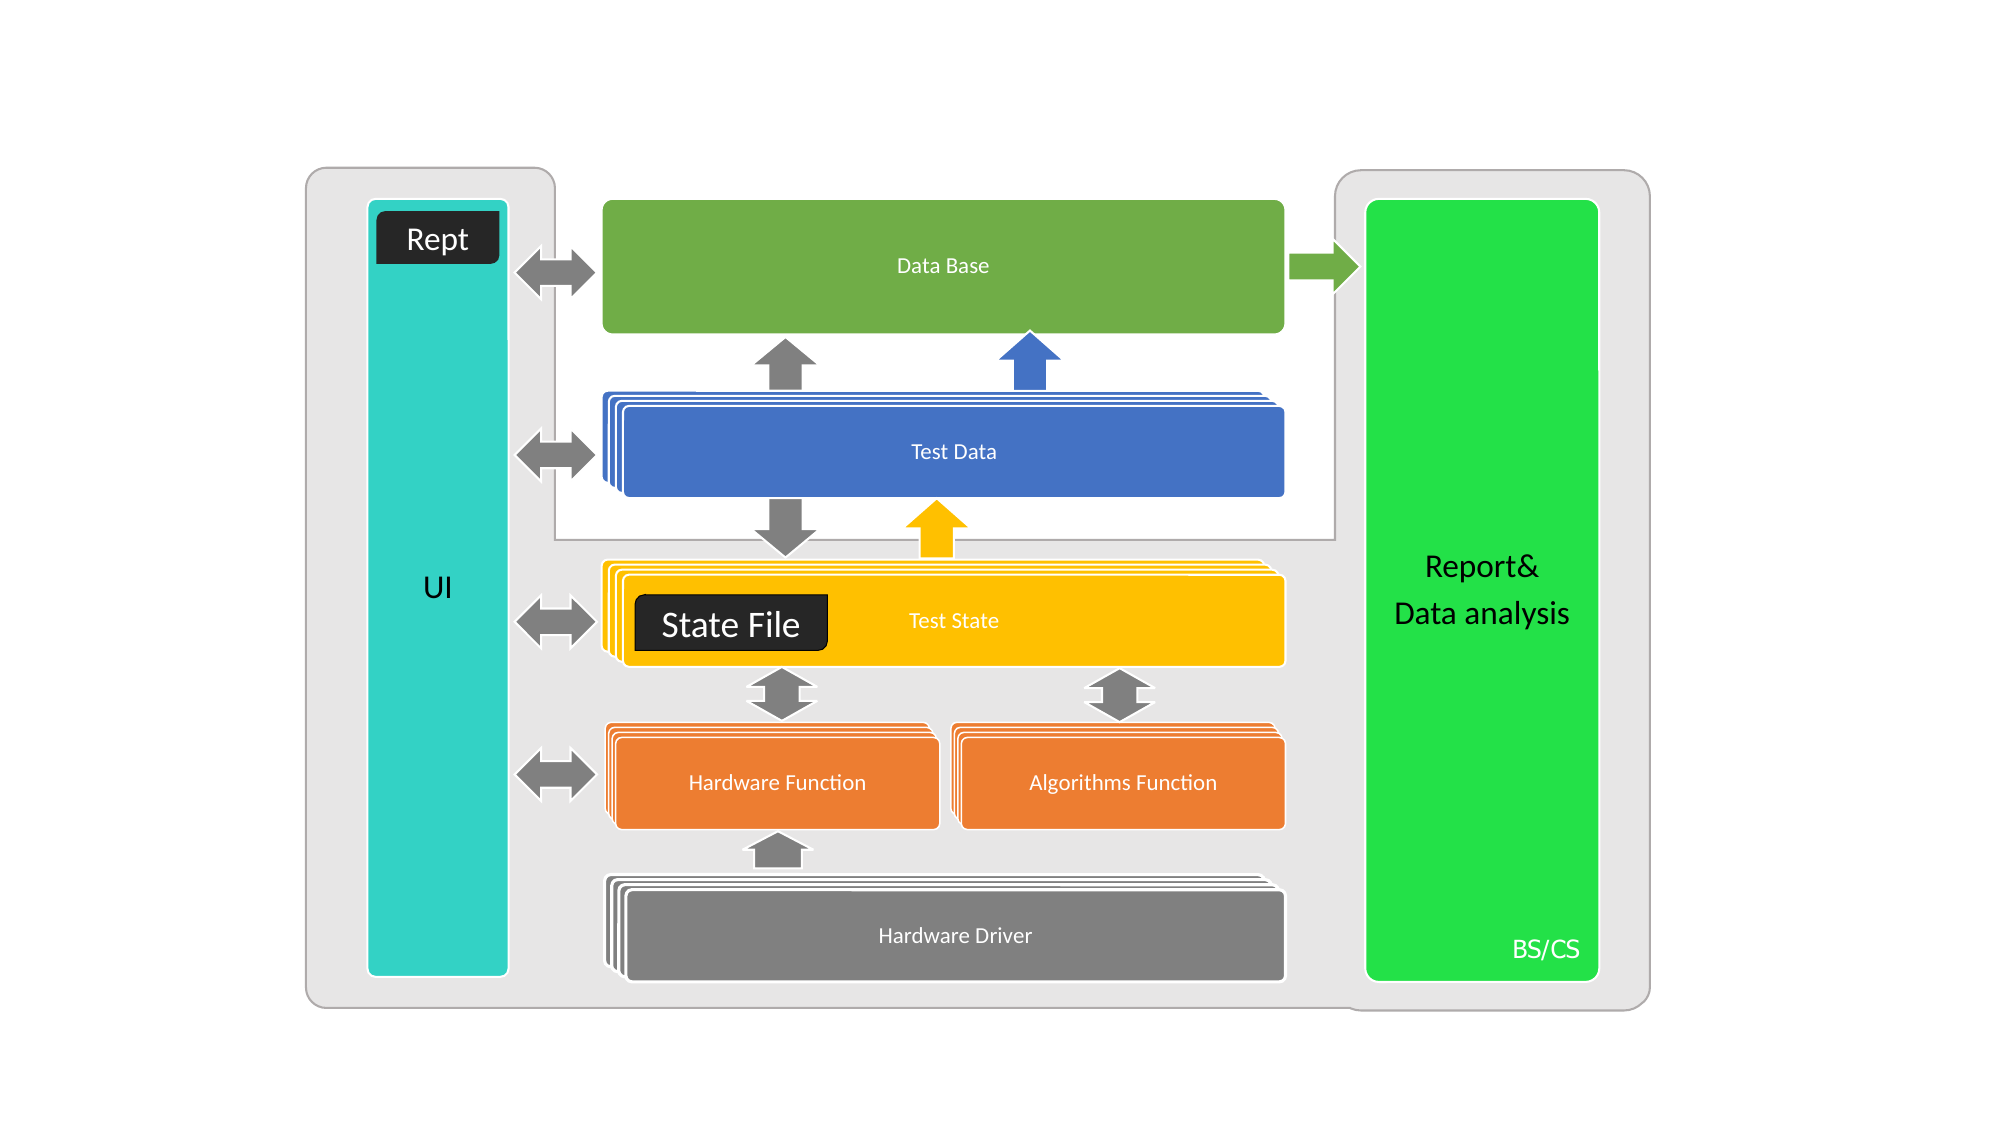

UI
Report&
Data analysis
Data Base
Rept

TestState
TestState
TestState
Test Data

TestState
TestState
TestState
Test State
State File

TestState
TestState
TestState
Hardware Function
TestState
TestState
TestState
Algorithms Function

TestState
TestState
TestState
Hardware Driver
BS/CS